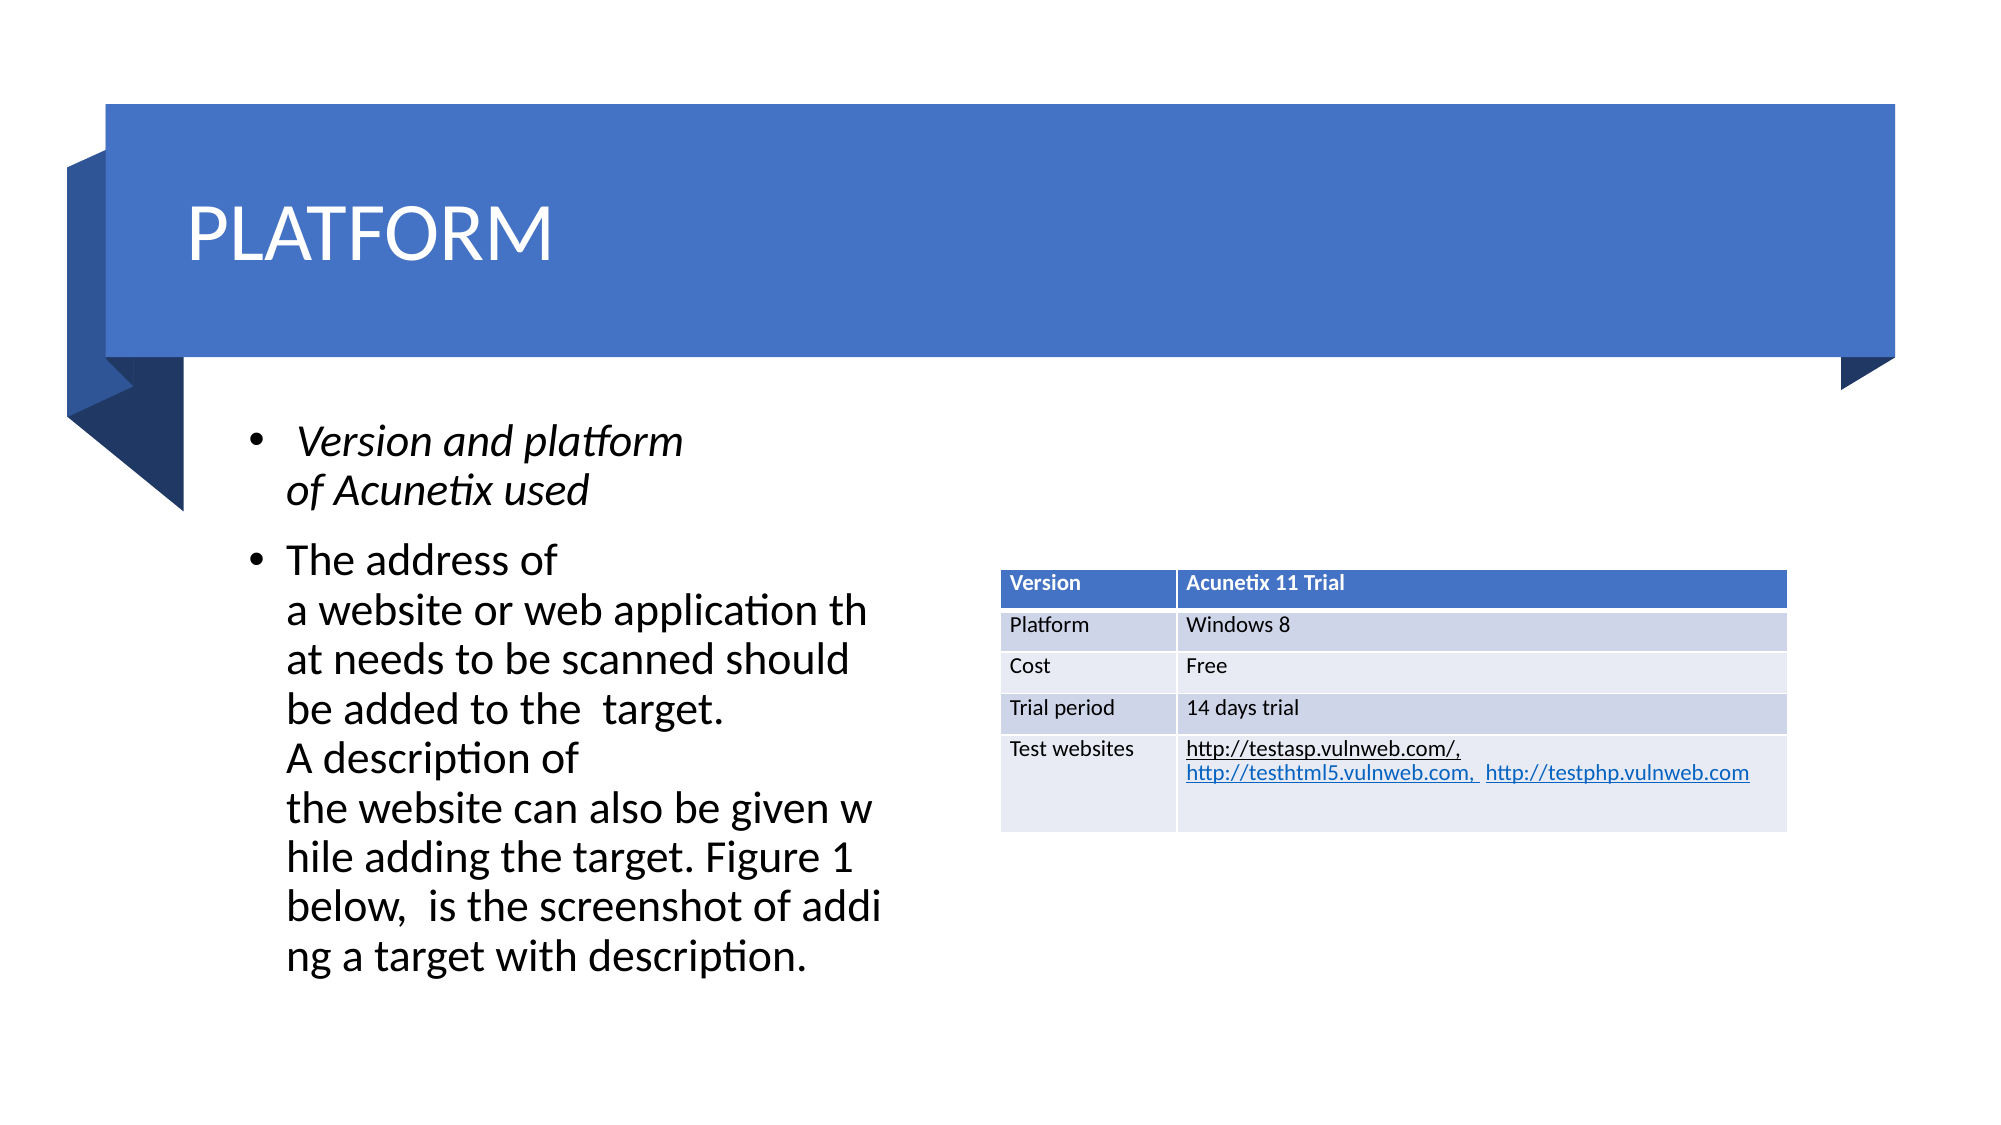

# PLATFORM
 Version and platform of Acunetix used
The address of a website or web application that needs to be scanned should be added to the  target. A description of the website can also be given while adding the target. Figure 1 below,  is the screenshot of adding a target with description.

| Version​ | Acunetix 11 Trial​ |
| --- | --- |
| Platform​ | Windows 8​ |
| Cost​ | Free​ |
| Trial period​ | 14 days trial​ |
| Test websites​ | http://testasp.vulnweb.com/,​ http://testhtml5.vulnweb.com,  http://testphp.vulnweb.com​ |